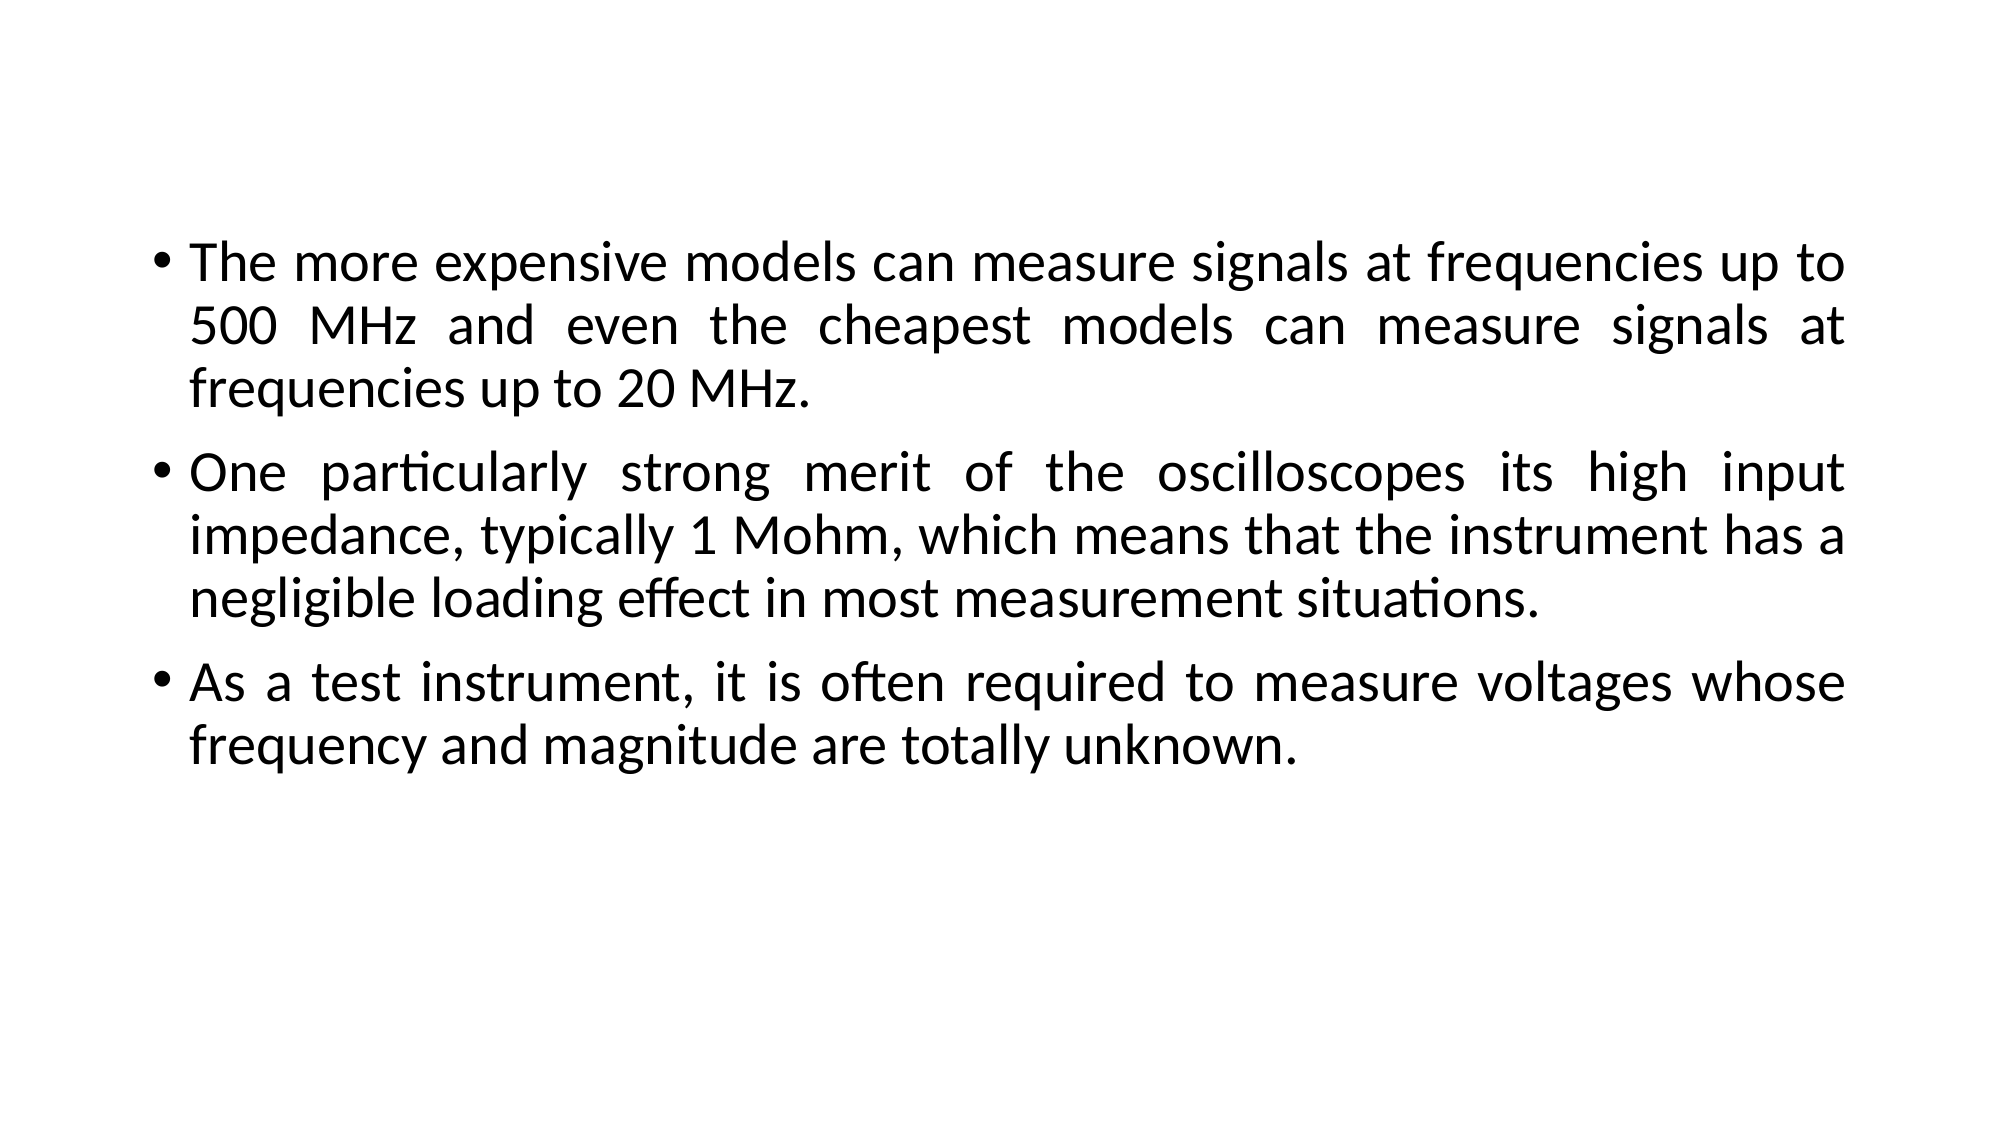

The more expensive models can measure signals at frequencies up to 500 MHz and even the cheapest models can measure signals at frequencies up to 20 MHz.
One particularly strong merit of the oscilloscopes its high input impedance, typically 1 Mohm, which means that the instrument has a negligible loading effect in most measurement situations.
As a test instrument, it is often required to measure voltages whose frequency and magnitude are totally unknown.